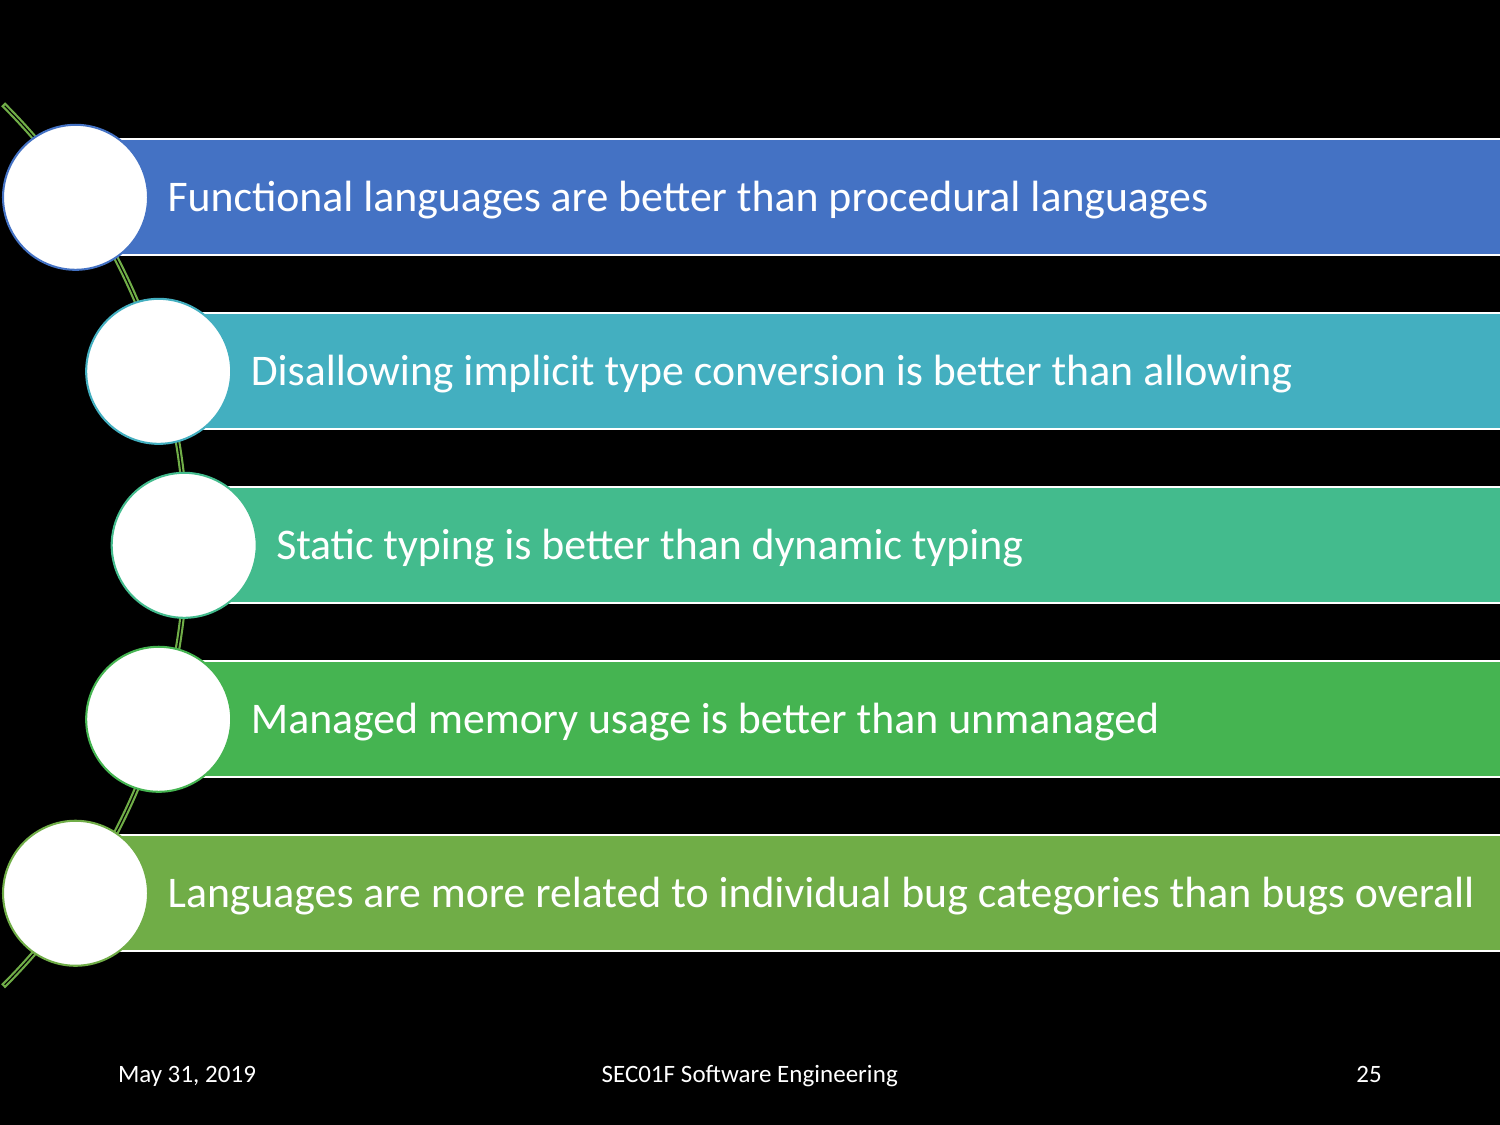

Functional languages are better than procedural languages
Disallowing implicit type conversion is better than allowing
Static typing is better than dynamic typing
Managed memory usage is better than unmanaged
Languages are more related to individual bug categories than bugs overall
May 31, 2019
SEC01F Software Engineering
25